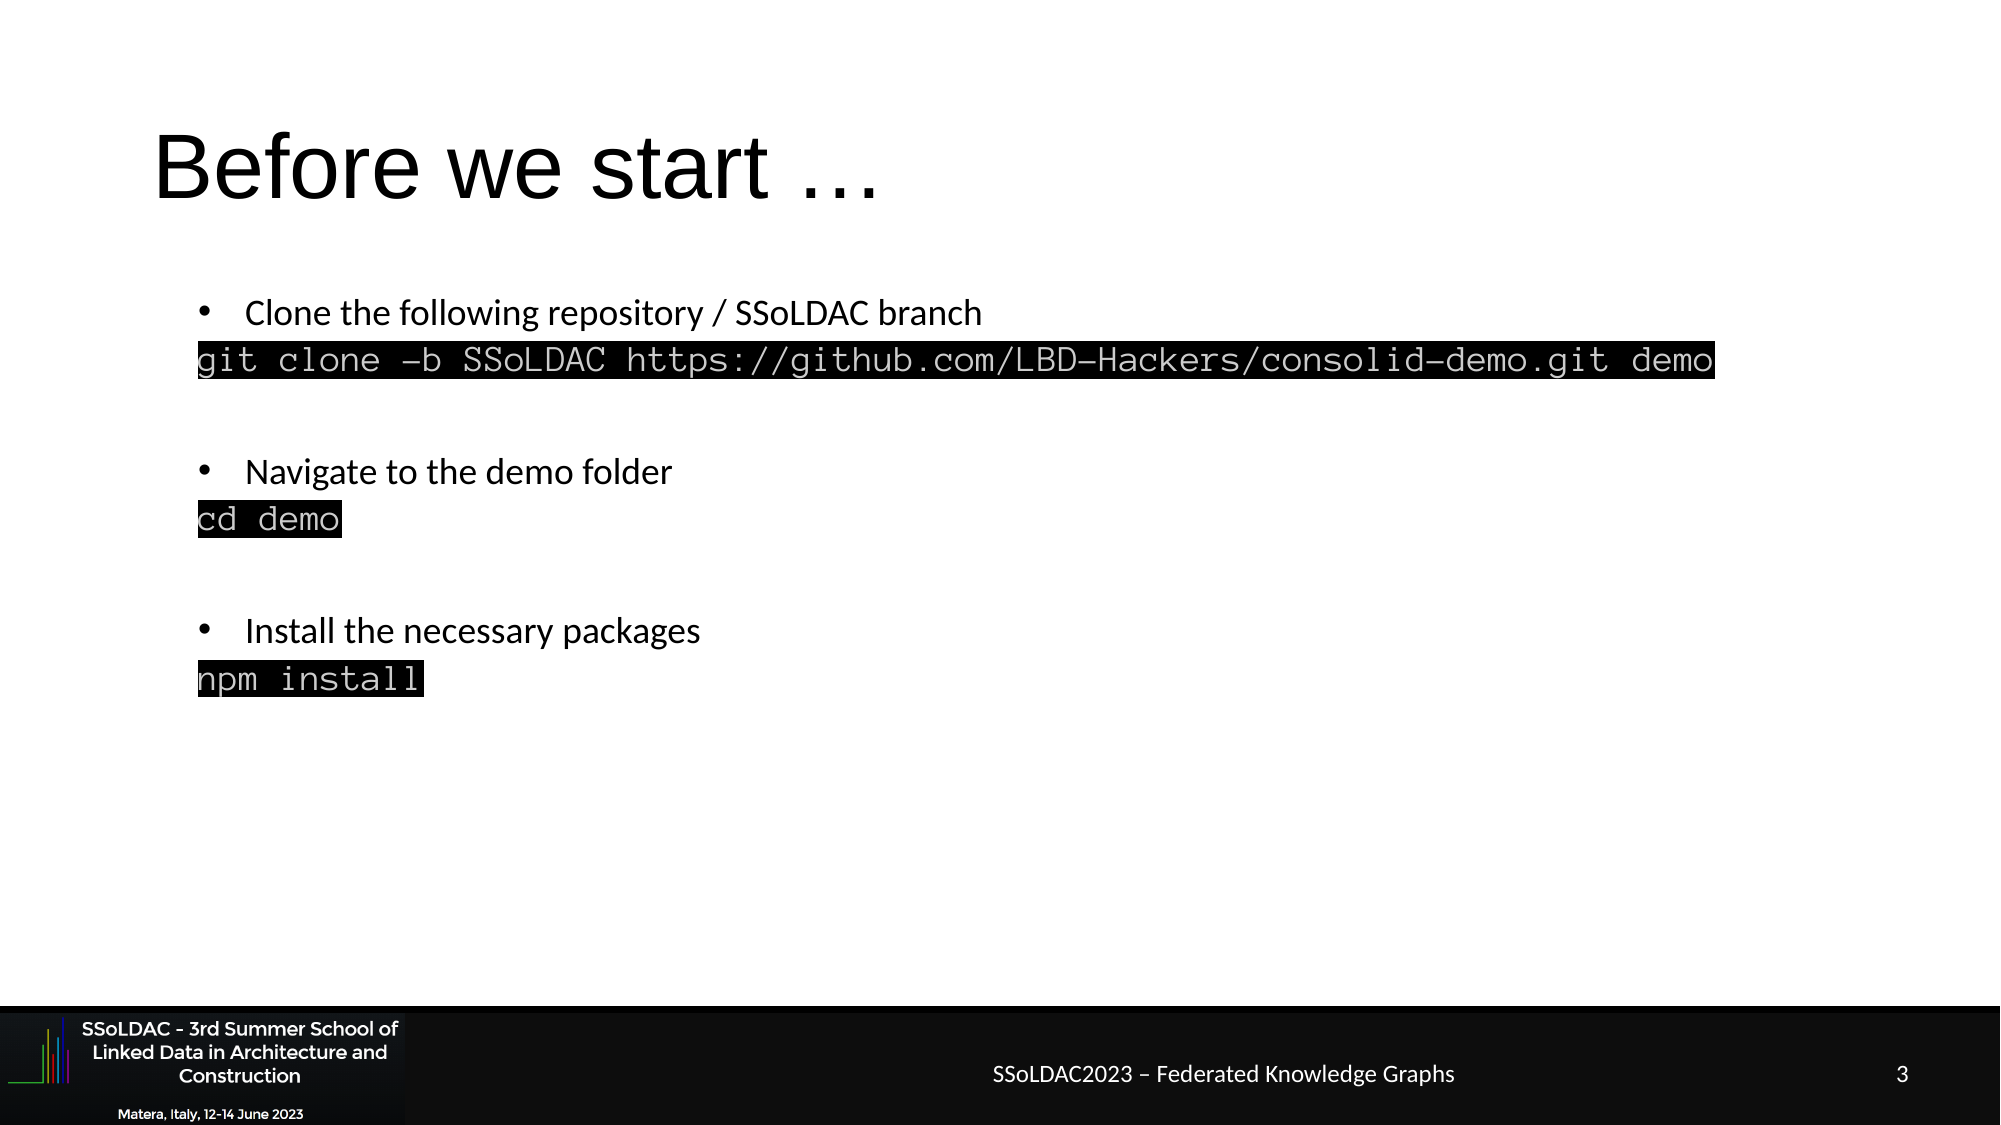

# Before we start …
Clone the following repository / SSoLDAC branch
git clone -b SSoLDAC https://github.com/LBD-Hackers/consolid-demo.git demo

Navigate to the demo folder
cd demo

Install the necessary packages
npm install

SSoLDAC2023 – Federated Knowledge Graphs
3